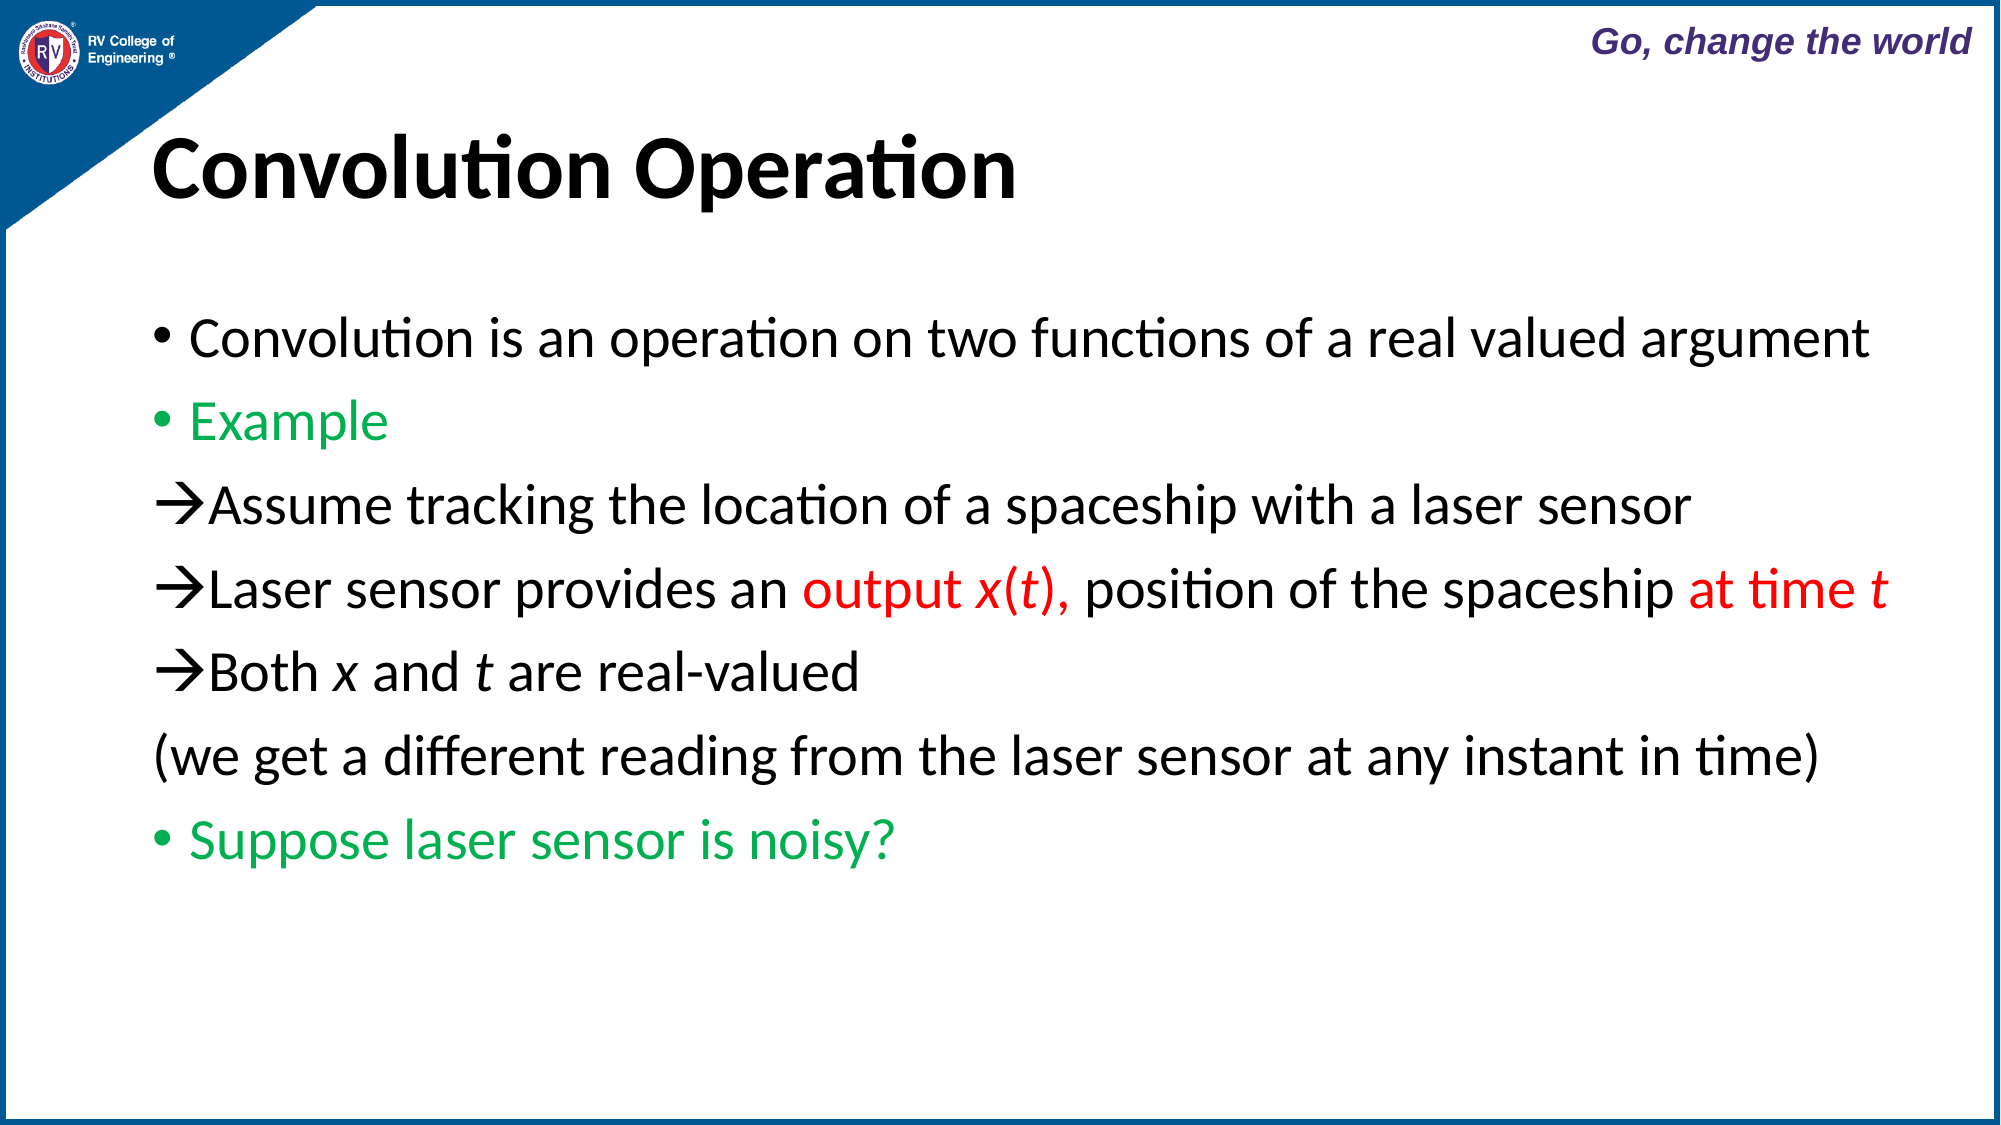

# Convolution Operation
Convolution is an operation on two functions of a real valued argument
Example
🡪Assume tracking the location of a spaceship with a laser sensor
🡪Laser sensor provides an output x(t), position of the spaceship at time t
🡪Both x and t are real-valued
(we get a different reading from the laser sensor at any instant in time)
Suppose laser sensor is noisy?